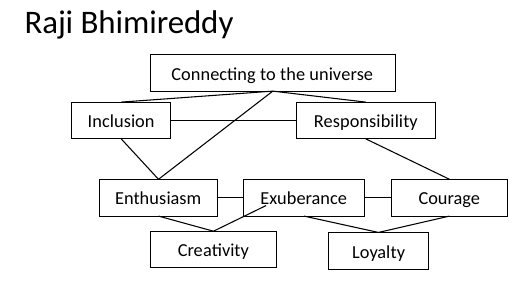

# Raji Bhimireddy
Connecting to the universe
Inclusion
Responsibility
Enthusiasm
Courage
Loyalty
Exuberance
Creativity